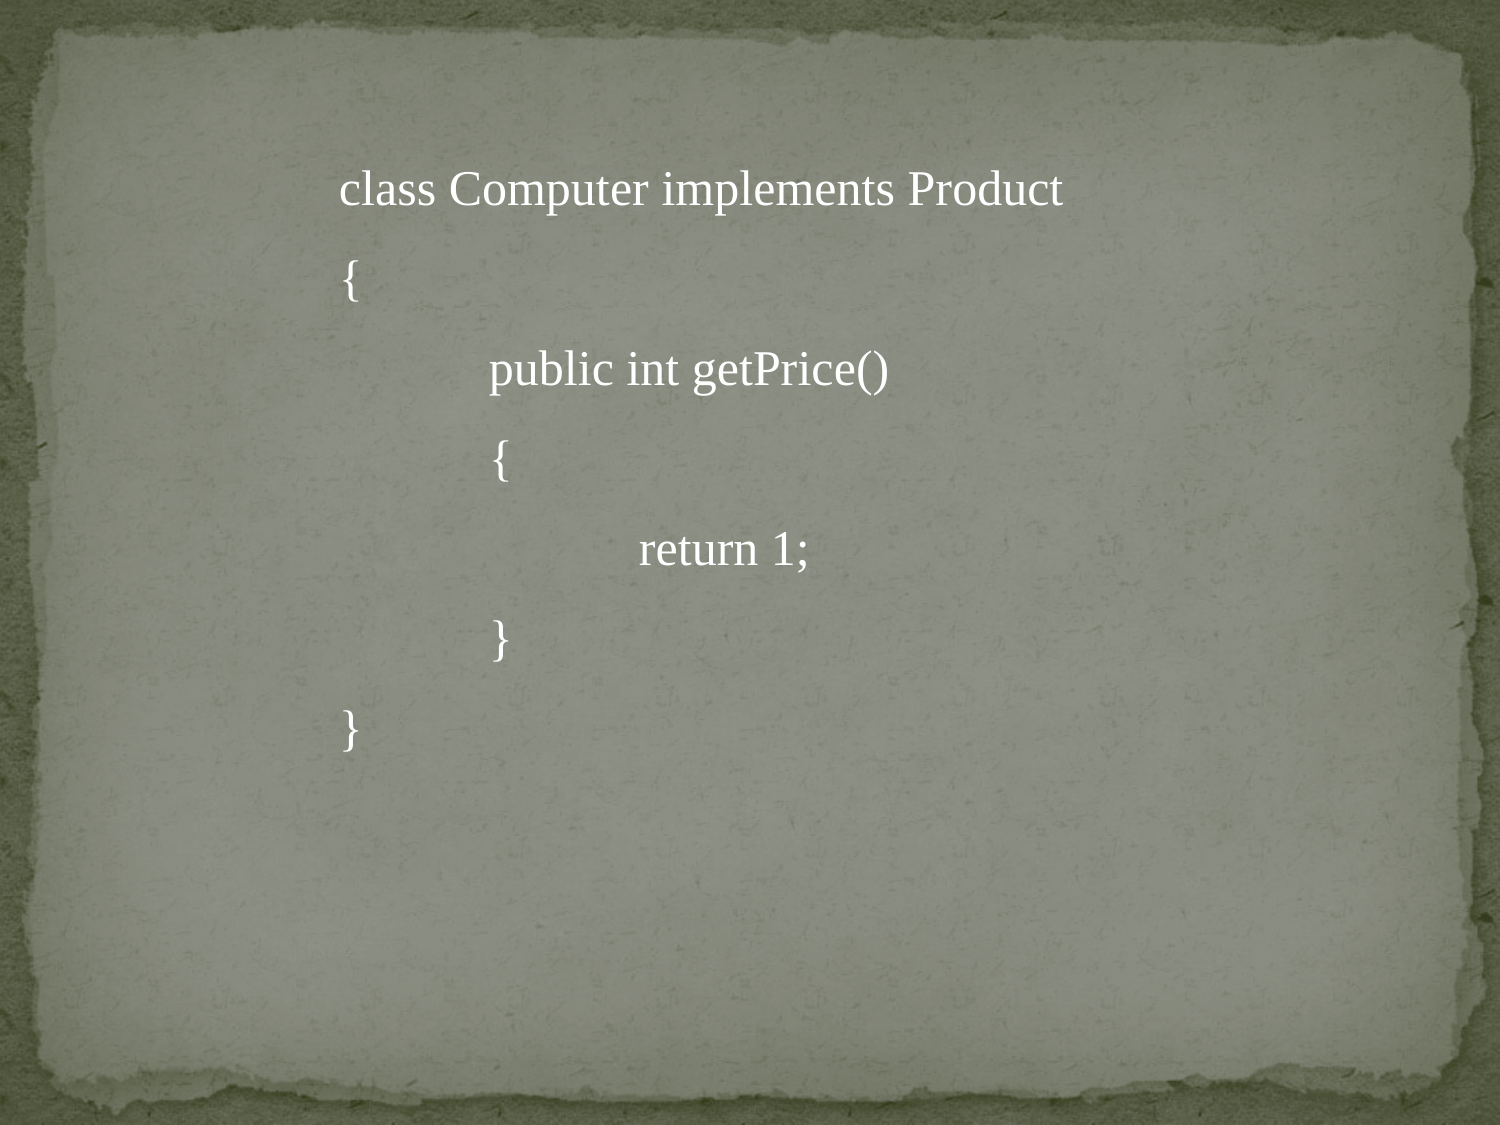

class Computer implements Product
{
	public int getPrice()
	{
		return 1;
	}
}